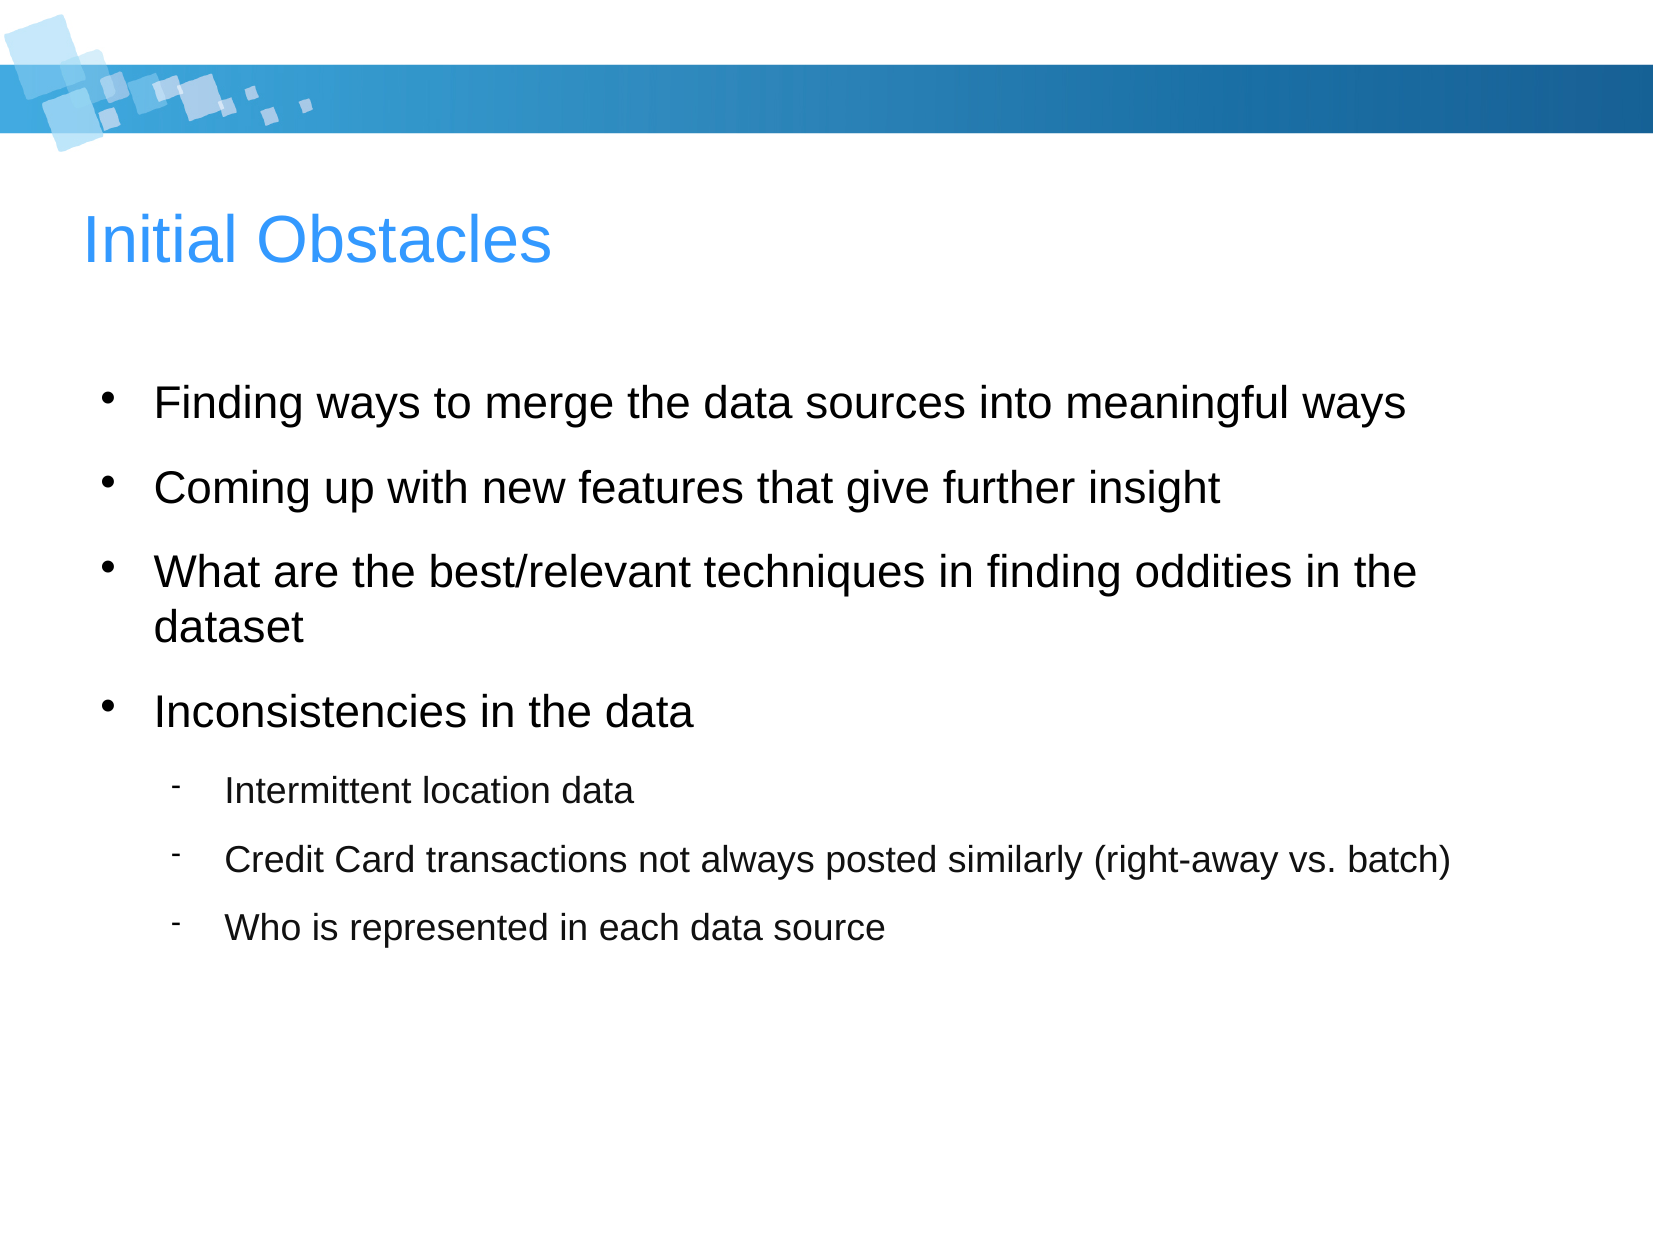

# Initial Obstacles
Finding ways to merge the data sources into meaningful ways
Coming up with new features that give further insight
What are the best/relevant techniques in finding oddities in the dataset
Inconsistencies in the data
Intermittent location data
Credit Card transactions not always posted similarly (right-away vs. batch)
Who is represented in each data source